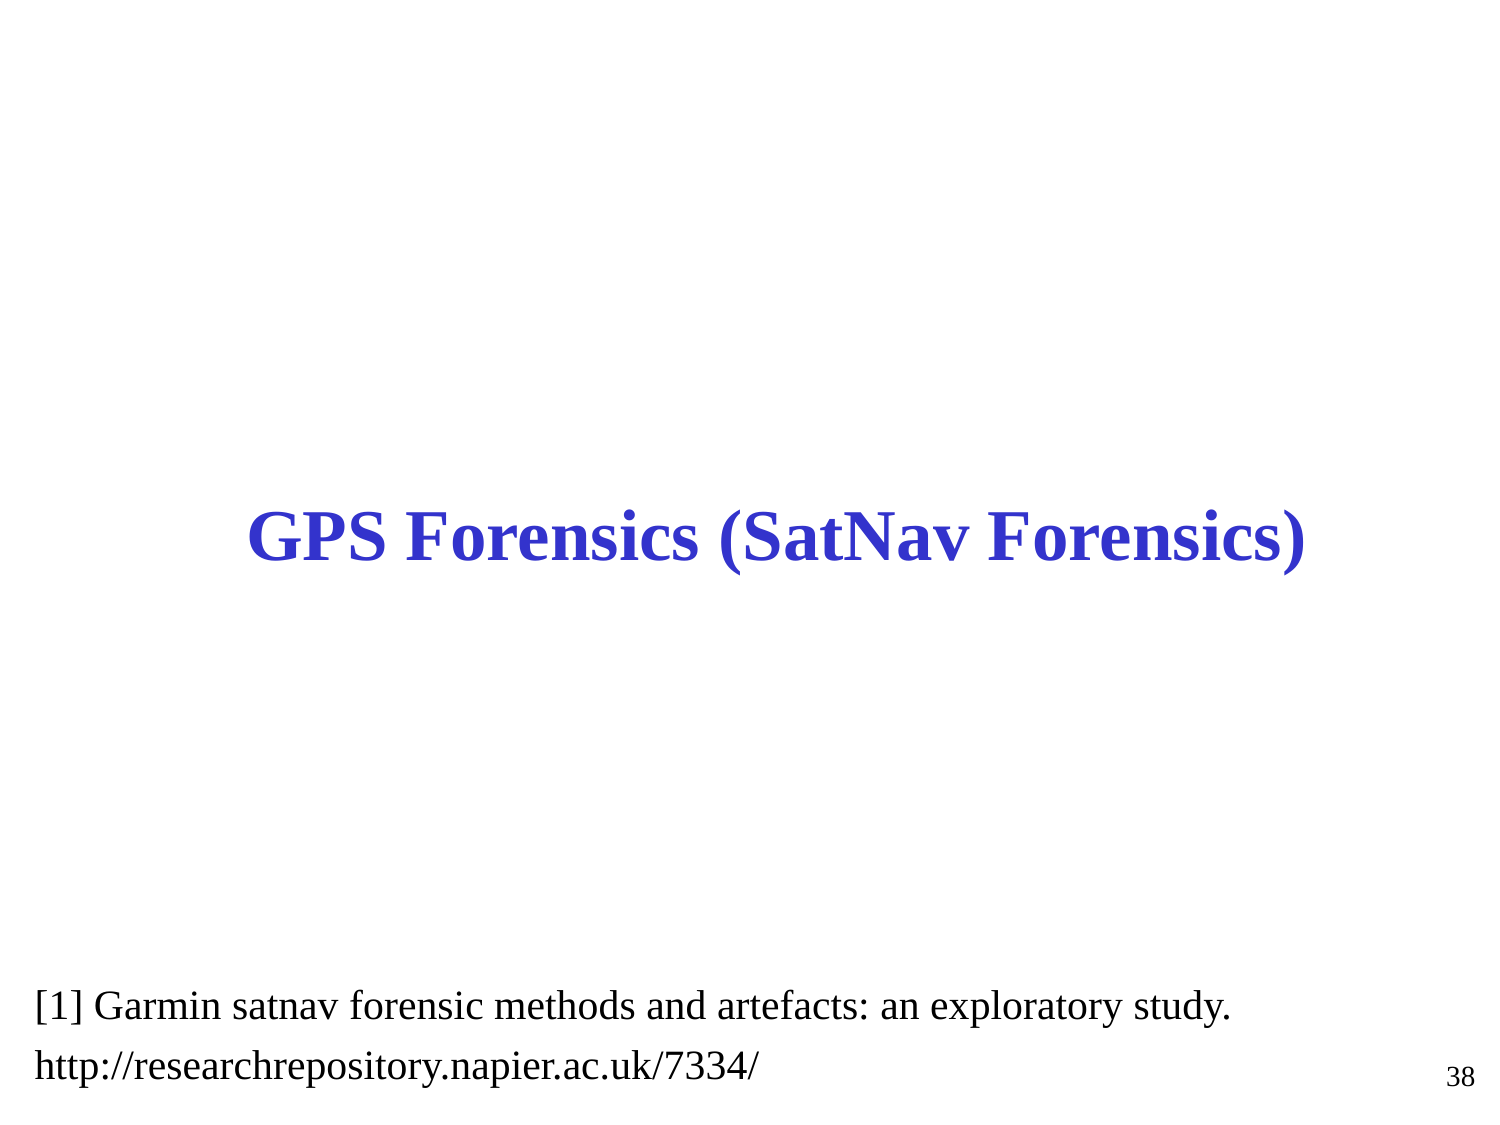

# GPS Forensics (SatNav Forensics)
[1] Garmin satnav forensic methods and artefacts: an exploratory study.
http://researchrepository.napier.ac.uk/7334/
38